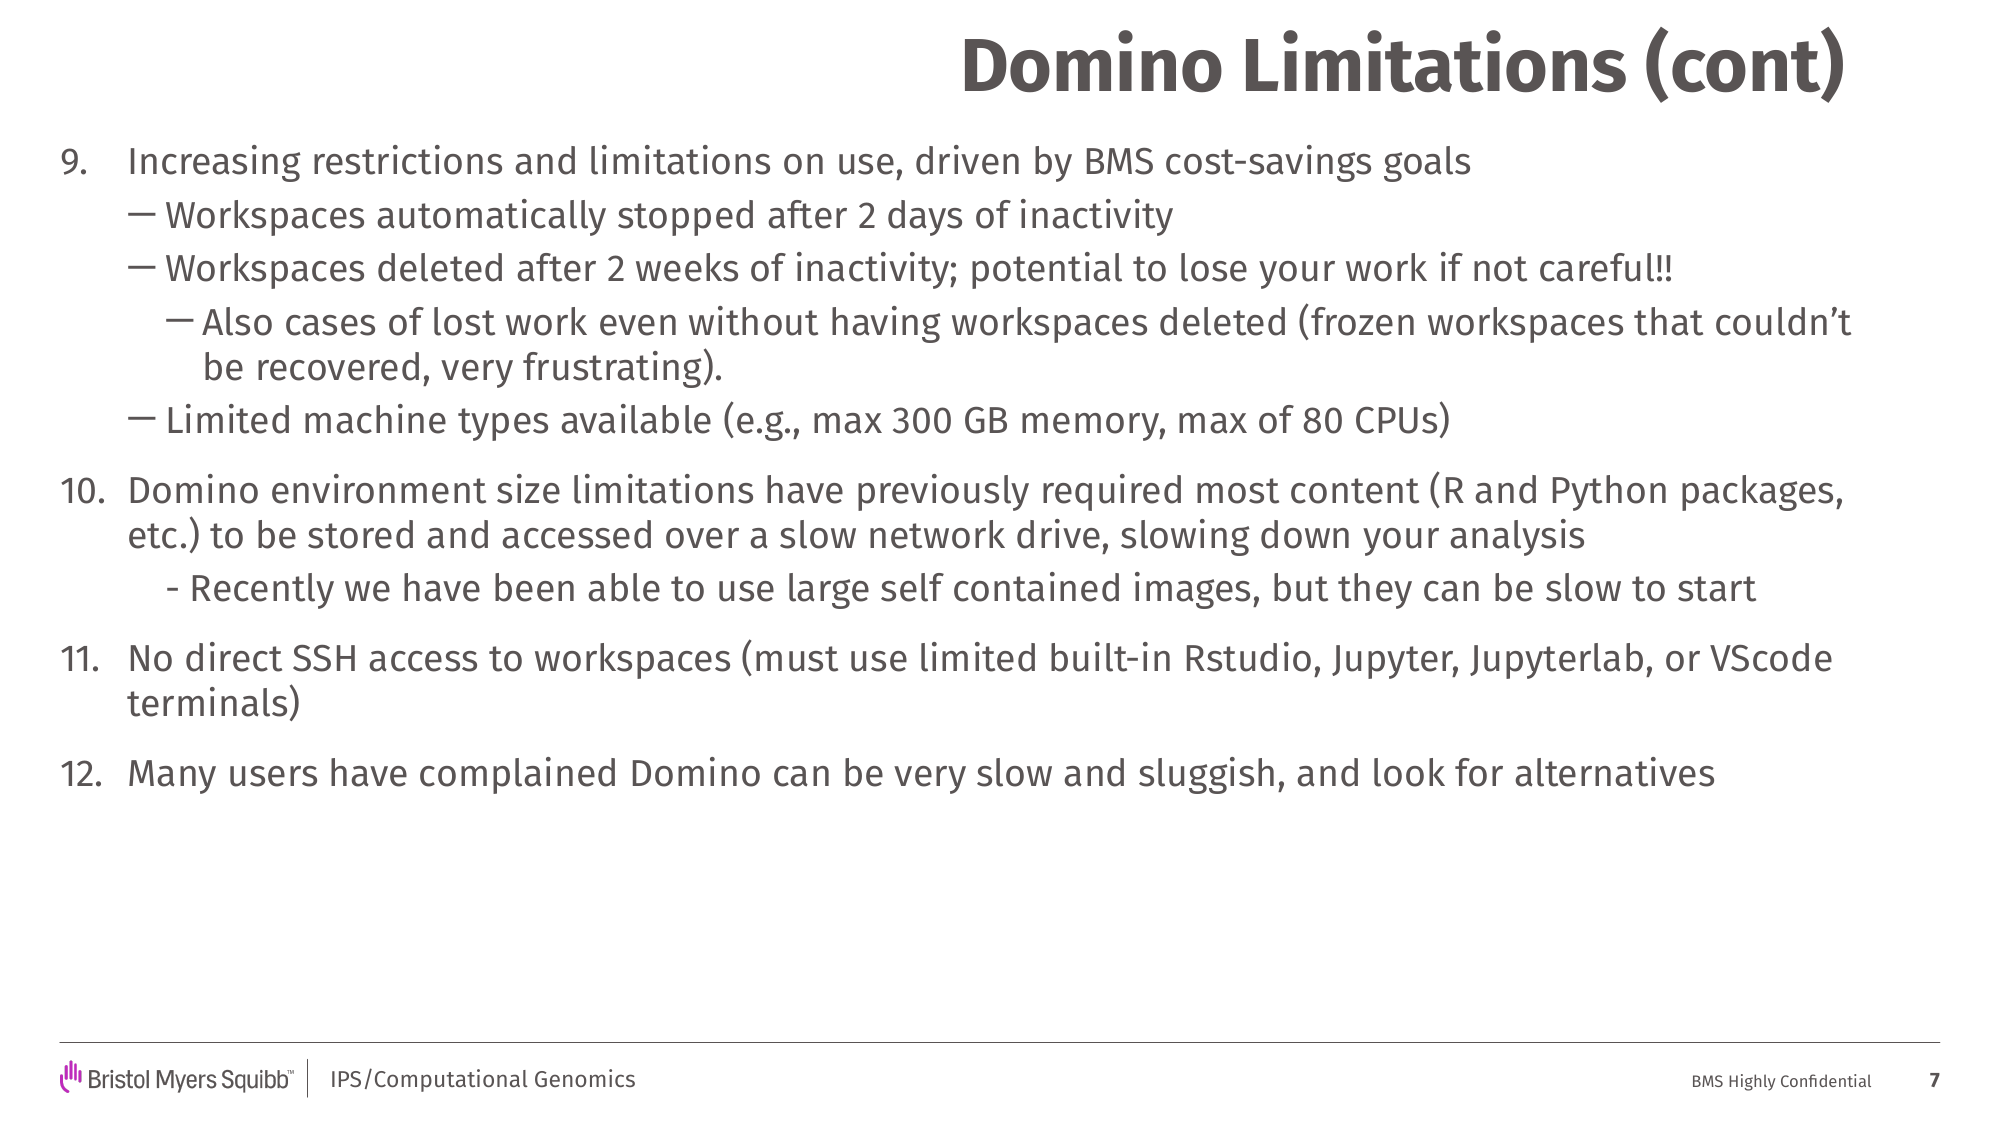

# Domino Limitations (cont)
Increasing restrictions and limitations on use, driven by BMS cost-savings goals
Workspaces automatically stopped after 2 days of inactivity
Workspaces deleted after 2 weeks of inactivity; potential to lose your work if not careful!!
Also cases of lost work even without having workspaces deleted (frozen workspaces that couldn’t be recovered, very frustrating).
Limited machine types available (e.g., max 300 GB memory, max of 80 CPUs)
Domino environment size limitations have previously required most content (R and Python packages, etc.) to be stored and accessed over a slow network drive, slowing down your analysis
- Recently we have been able to use large self contained images, but they can be slow to start
No direct SSH access to workspaces (must use limited built-in Rstudio, Jupyter, Jupyterlab, or VScode terminals)
Many users have complained Domino can be very slow and sluggish, and look for alternatives
7